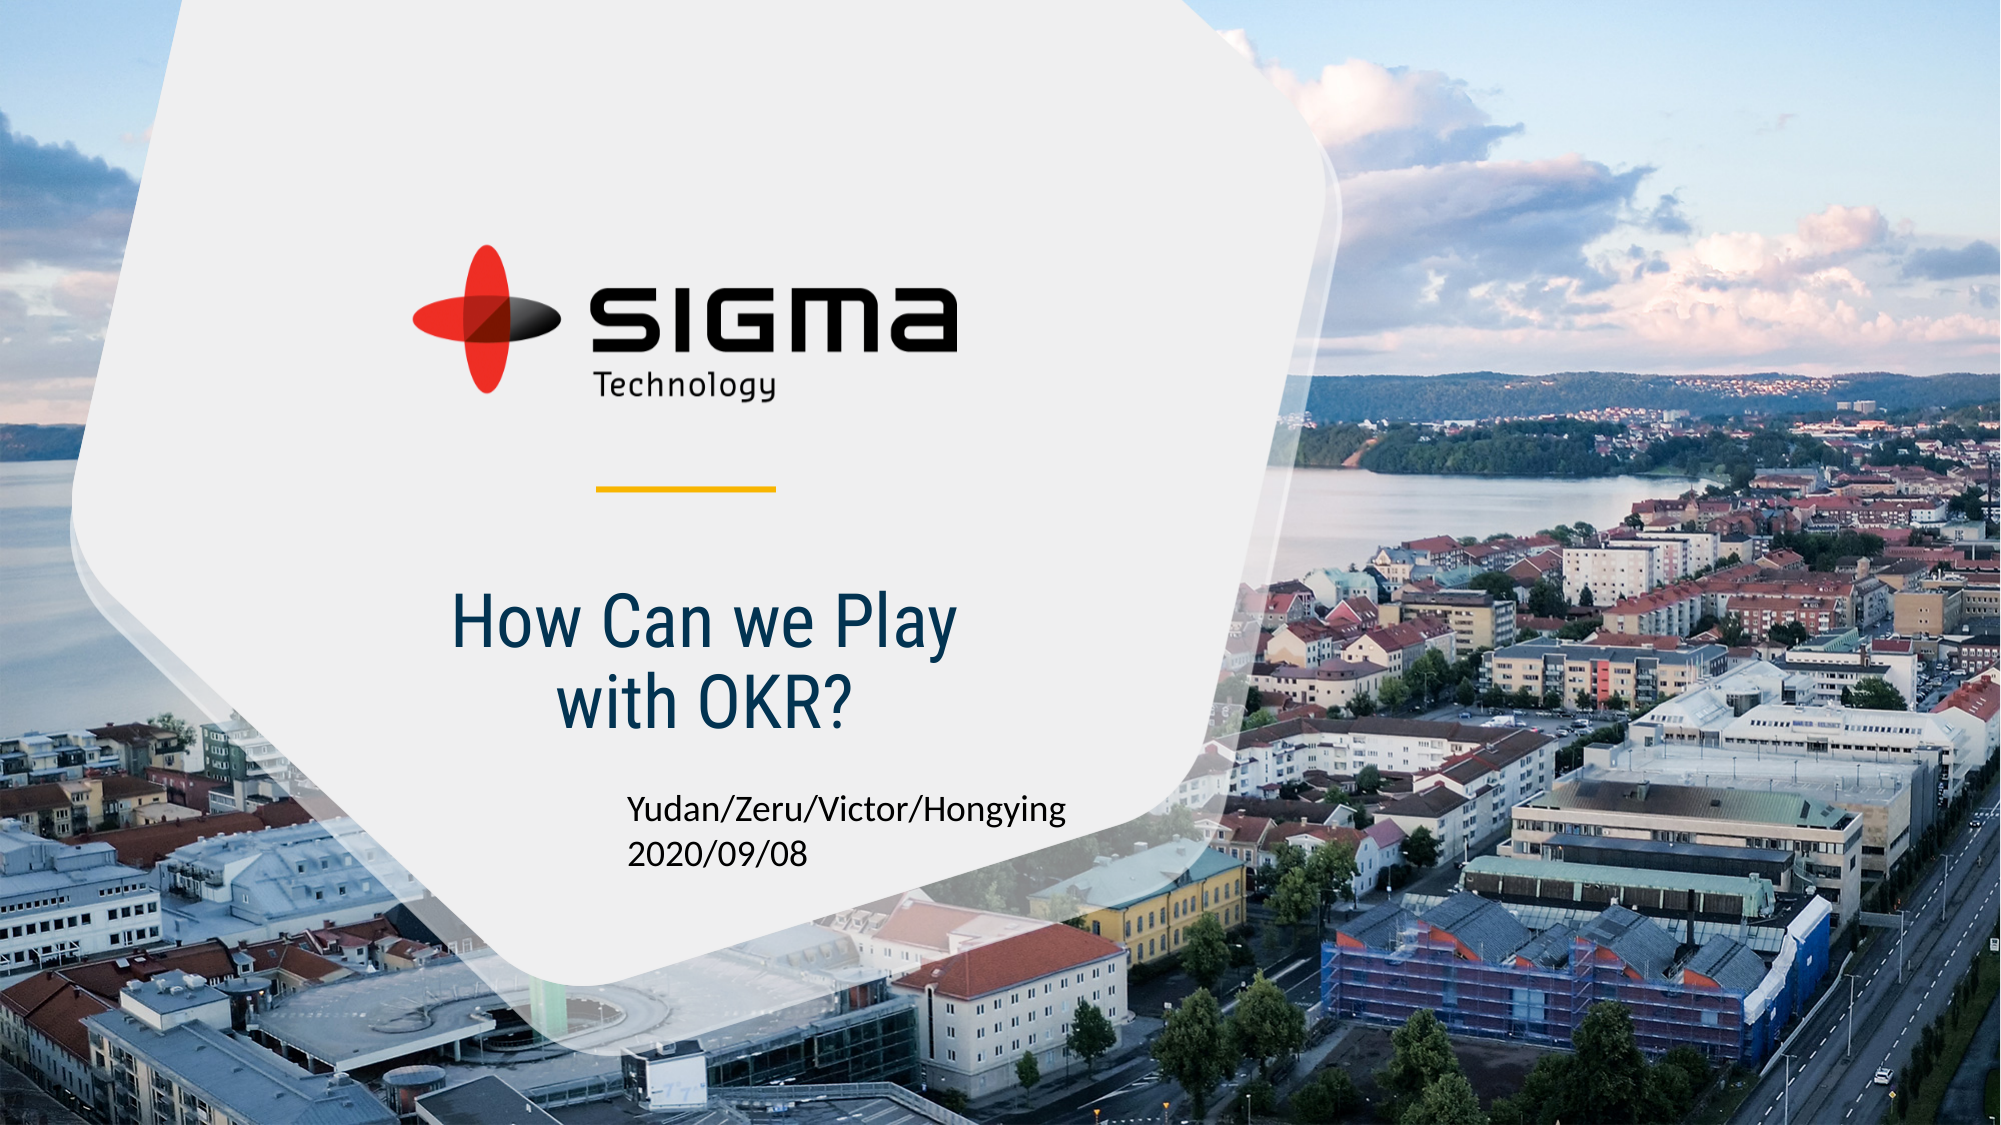

# How Can we Play with OKR?
Yudan/Zeru/Victor/Hongying
2020/09/08